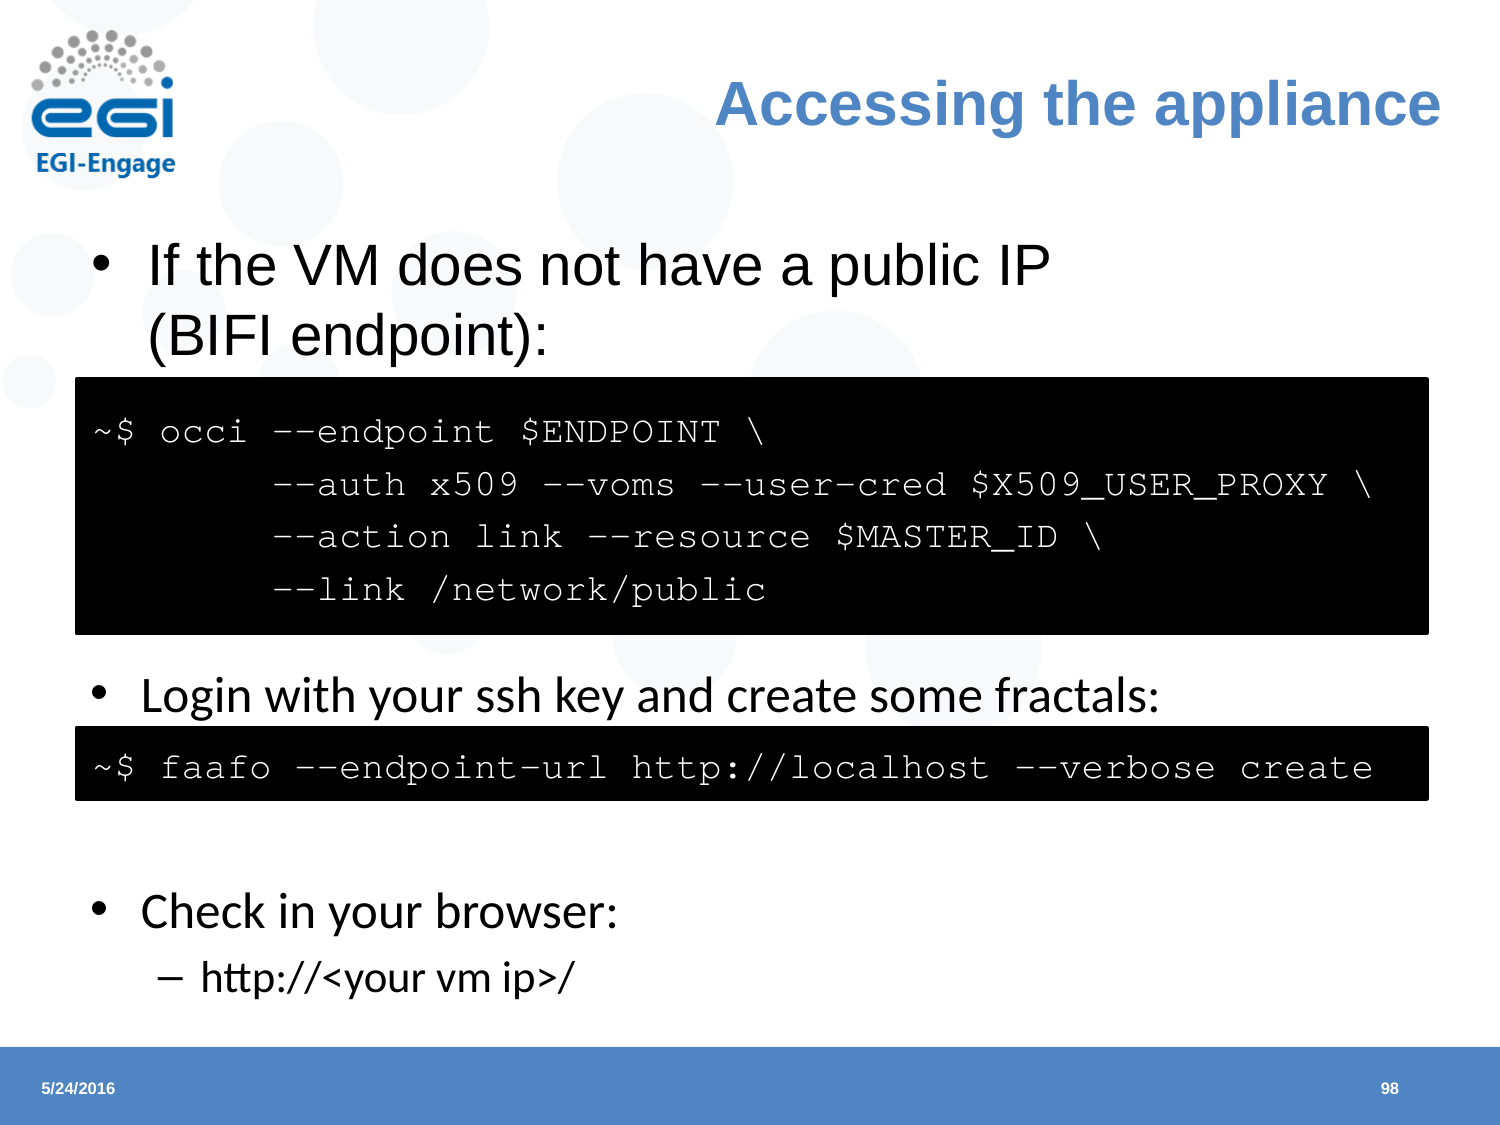

# Accessing the appliance
If the VM does not have a public IP
(BIFI endpoint):
~$ occi --endpoint $ENDPOINT \
        --auth x509 --voms --user-cred $X509_USER_PROXY \
        --action link --resource $MASTER_ID \
        --link /network/public
Login with your ssh key and create some fractals:

Check in your browser:
http://<your vm ip>/
~$ faafo --endpoint-url http://localhost --verbose create